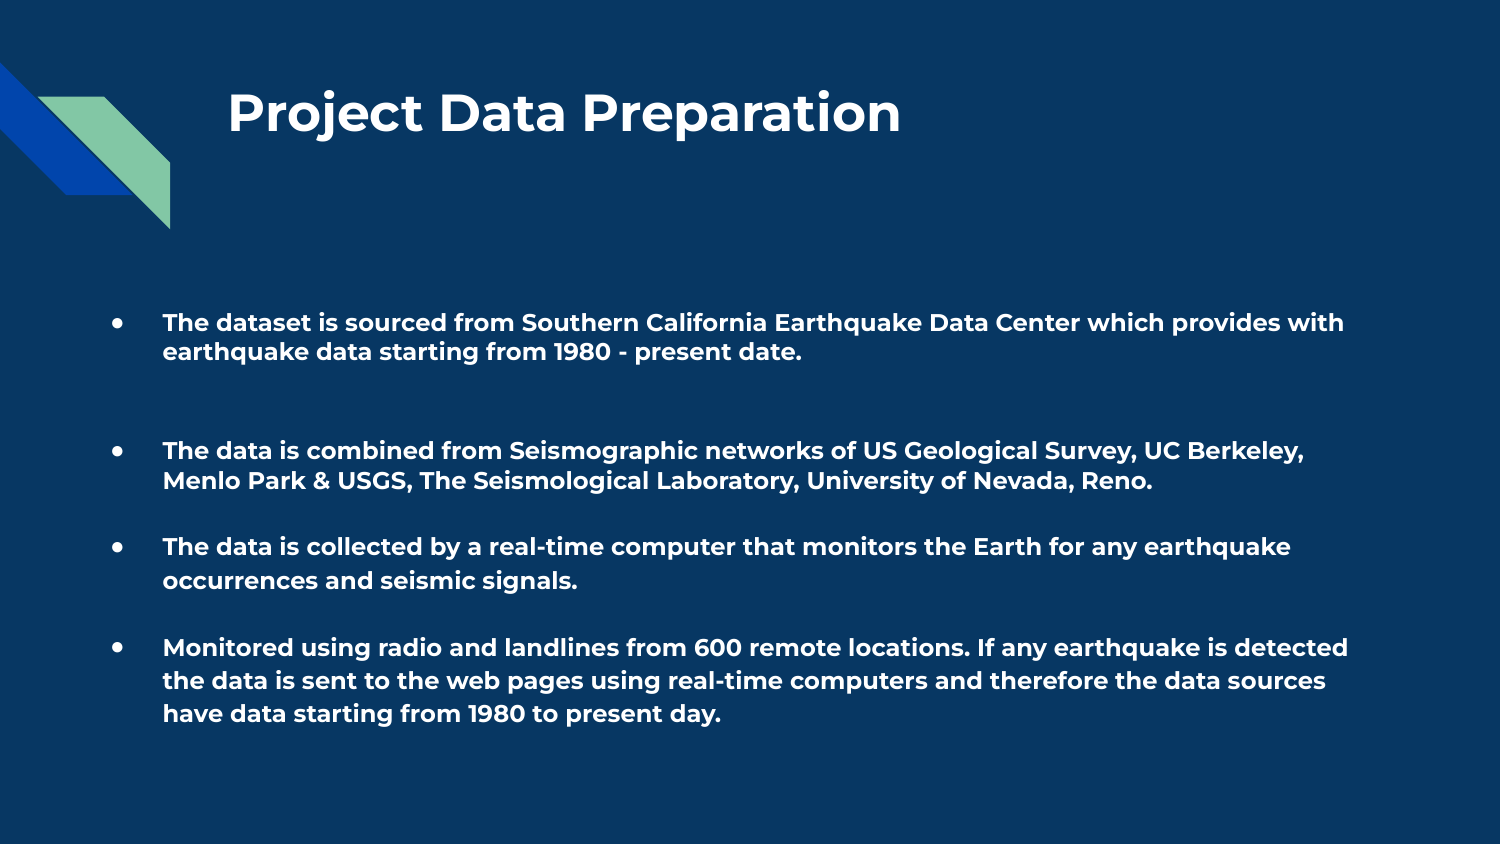

# Project Data Preparation

The dataset is sourced from Southern California Earthquake Data Center which provides with earthquake data starting from 1980 - present date.

The data is combined from Seismographic networks of US Geological Survey, UC Berkeley, Menlo Park & USGS, The Seismological Laboratory, University of Nevada, Reno.

The data is collected by a real-time computer that monitors the Earth for any earthquake occurrences and seismic signals.

Monitored using radio and landlines from 600 remote locations. If any earthquake is detected the data is sent to the web pages using real-time computers and therefore the data sources have data starting from 1980 to present day.